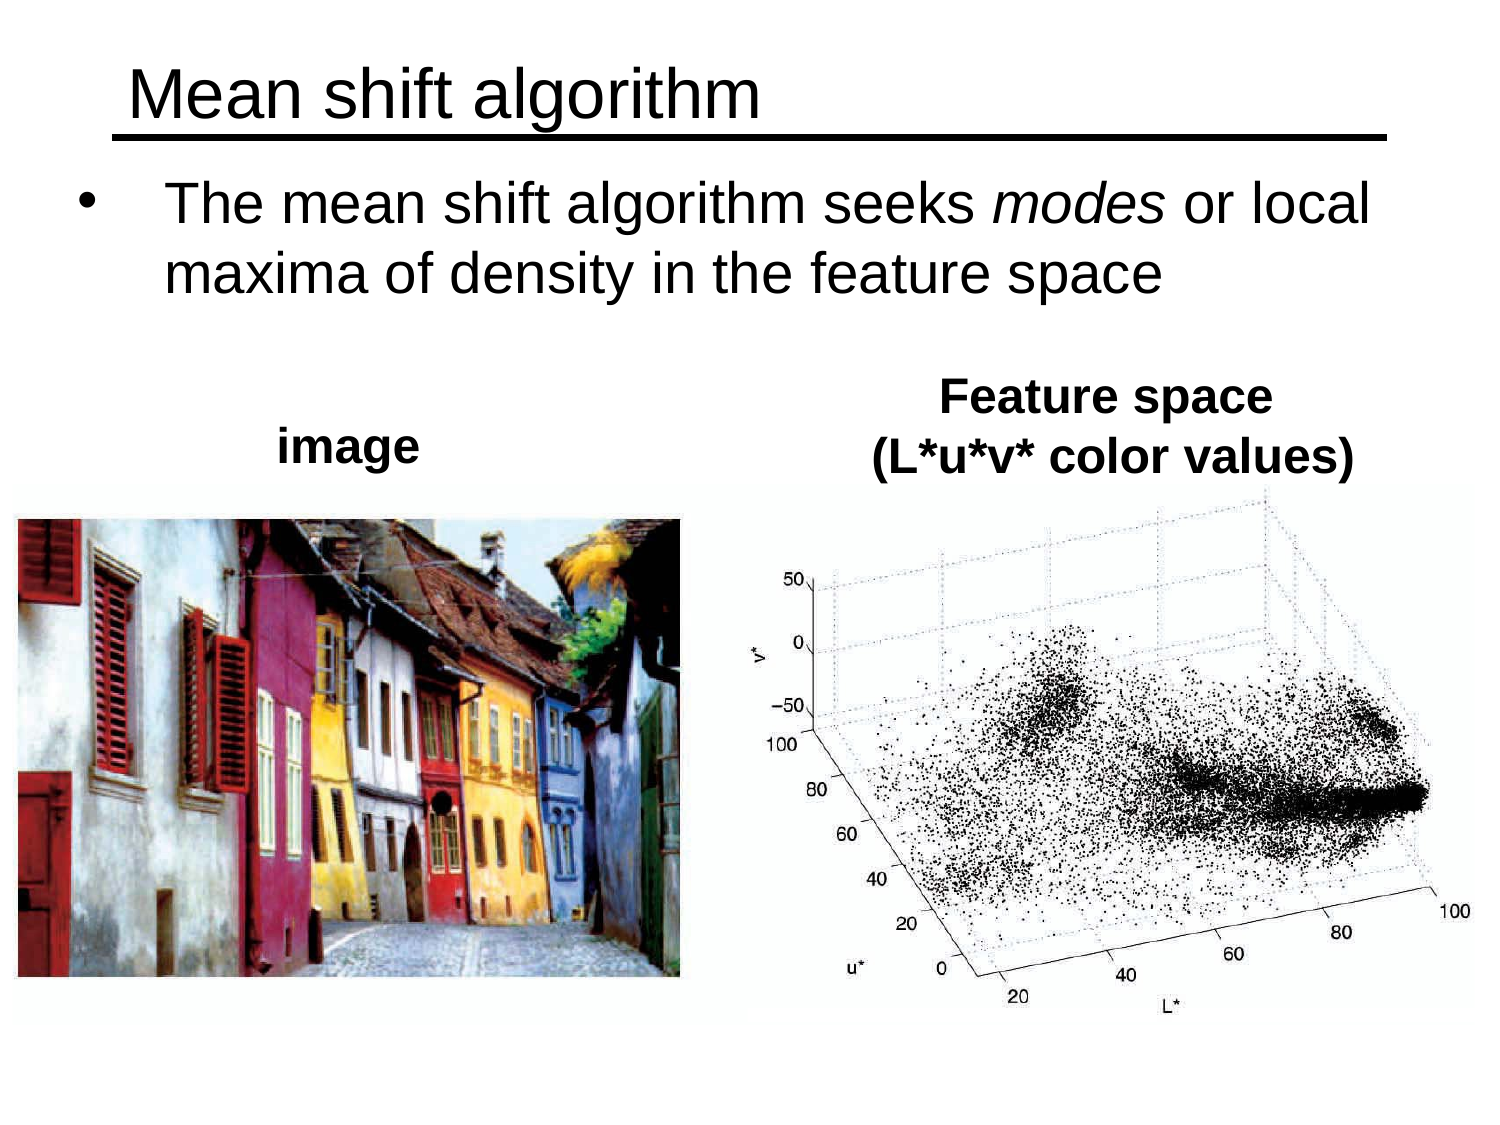

# Mean shift algorithm
The mean shift algorithm seeks modes or local maxima of density in the feature space
Feature space (L*u*v* color values)
image